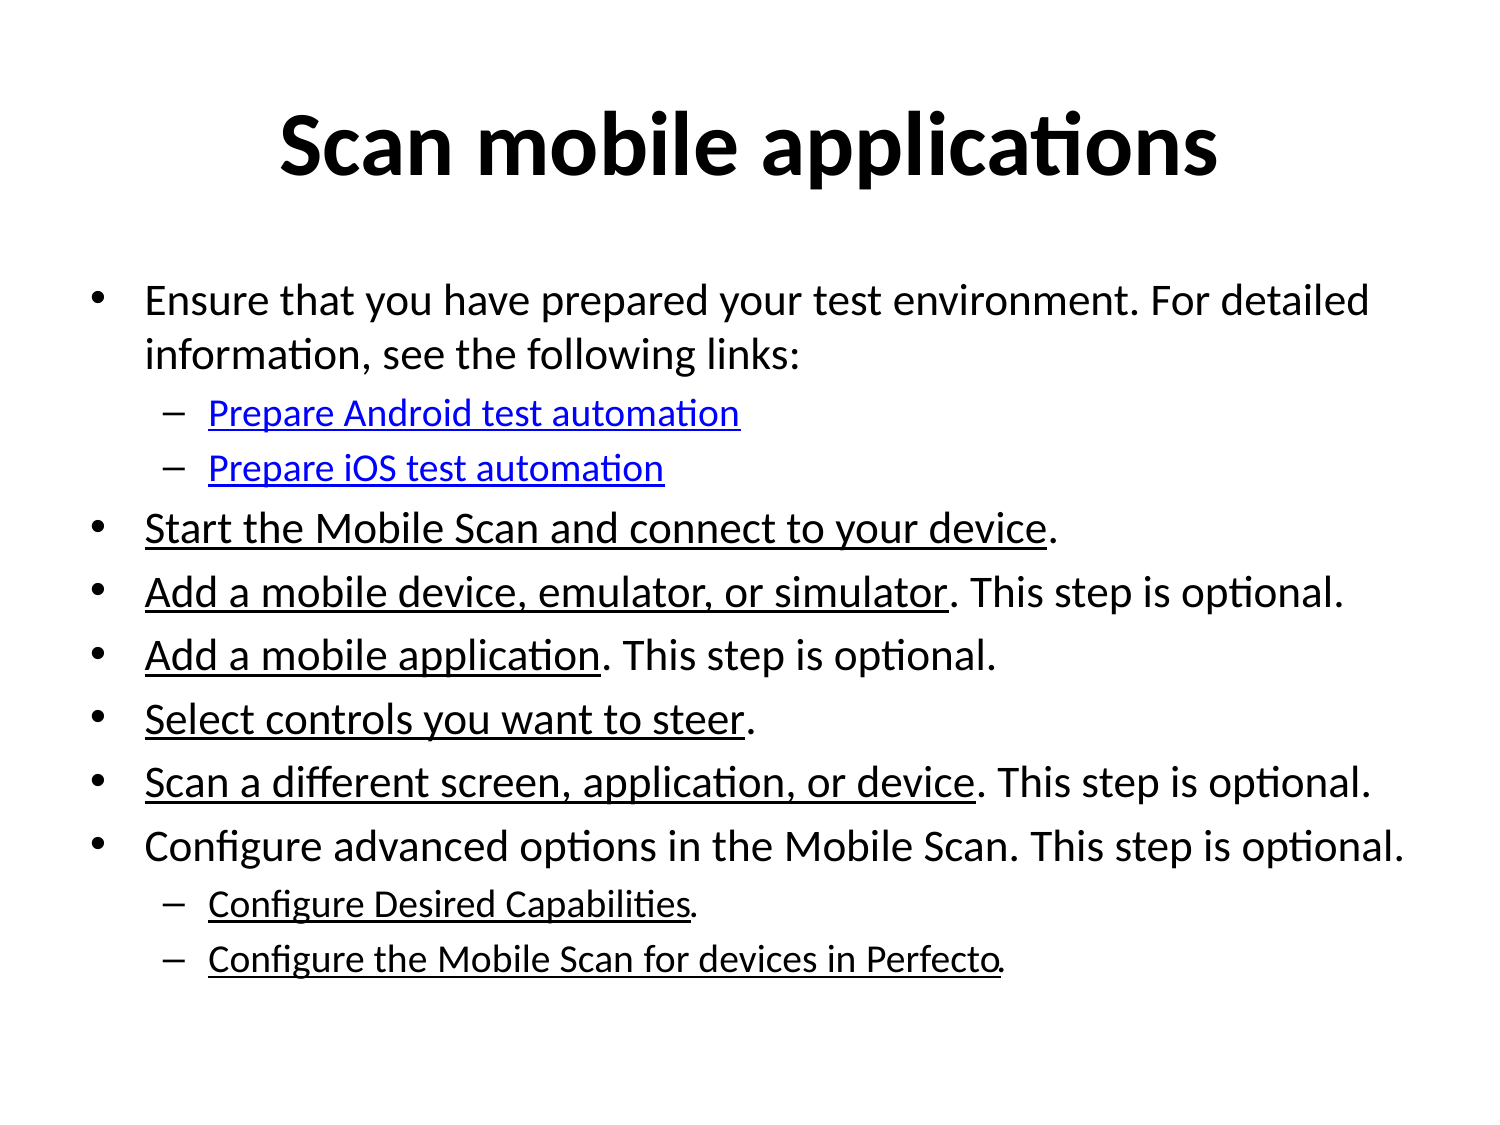

# Scan mobile applications
Ensure that you have prepared your test environment. For detailed information, see the following links:
Prepare Android test automation
Prepare iOS test automation
Start the Mobile Scan and connect to your device.
Add a mobile device, emulator, or simulator. This step is optional.
Add a mobile application. This step is optional.
Select controls you want to steer.
Scan a different screen, application, or device. This step is optional.
Configure advanced options in the Mobile Scan. This step is optional.
Configure Desired Capabilities.
Configure the Mobile Scan for devices in Perfecto.